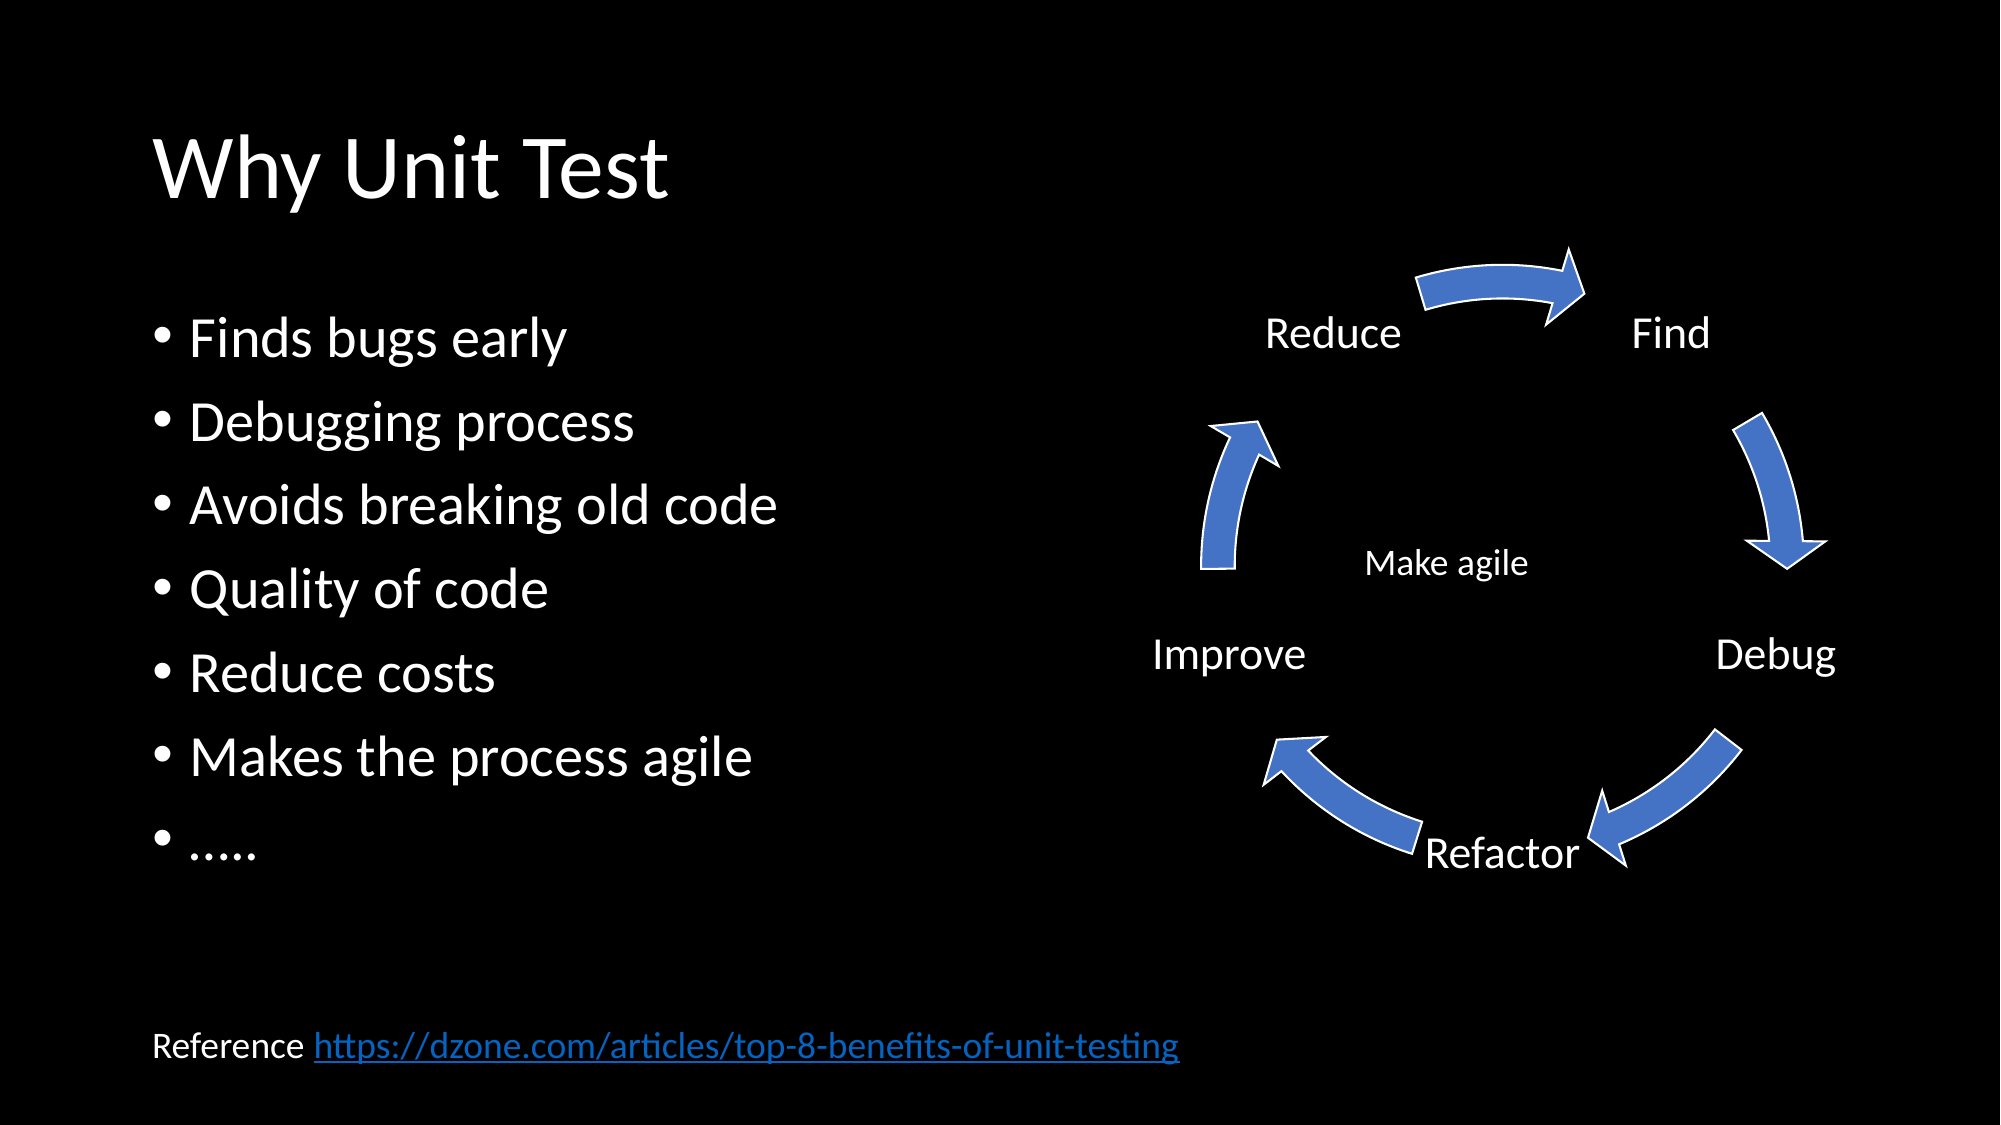

# Why Unit Test
Find
Debug
Refactor
Improve
Reduce
Finds bugs early
Debugging process
Avoids breaking old code
Quality of code
Reduce costs
Makes the process agile
…..
Make agile
Reference https://dzone.com/articles/top-8-benefits-of-unit-testing